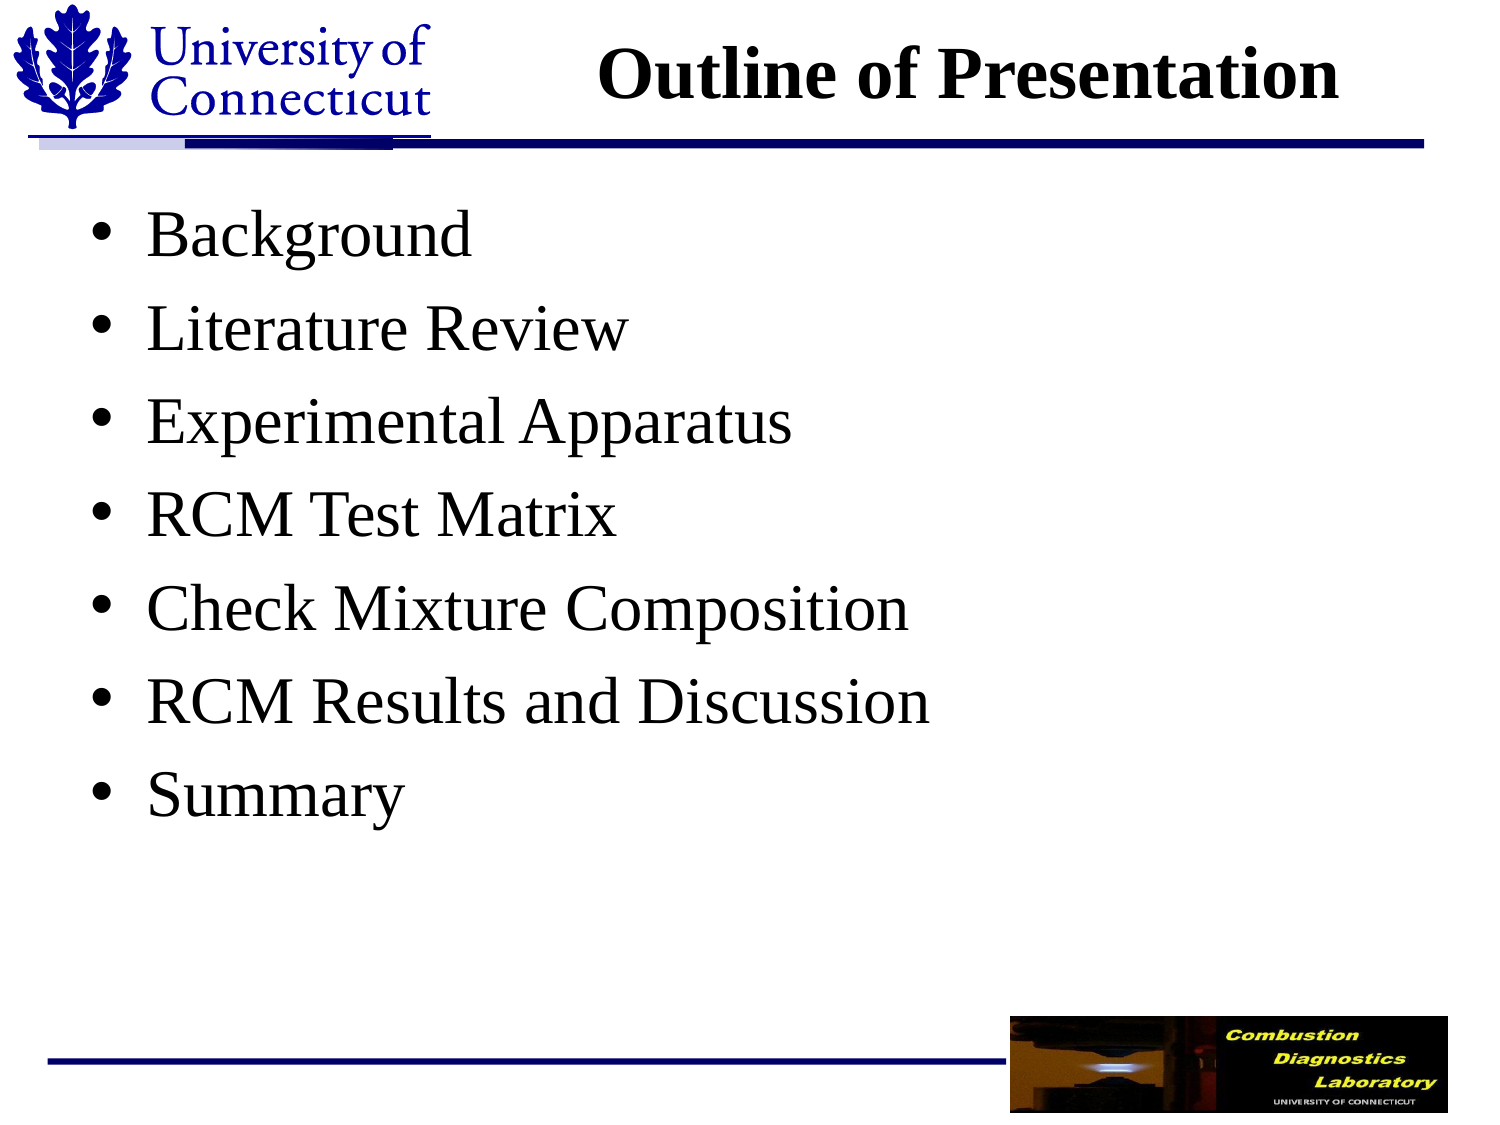

# Outline of Presentation
Background
Literature Review
Experimental Apparatus
RCM Test Matrix
Check Mixture Composition
RCM Results and Discussion
Summary